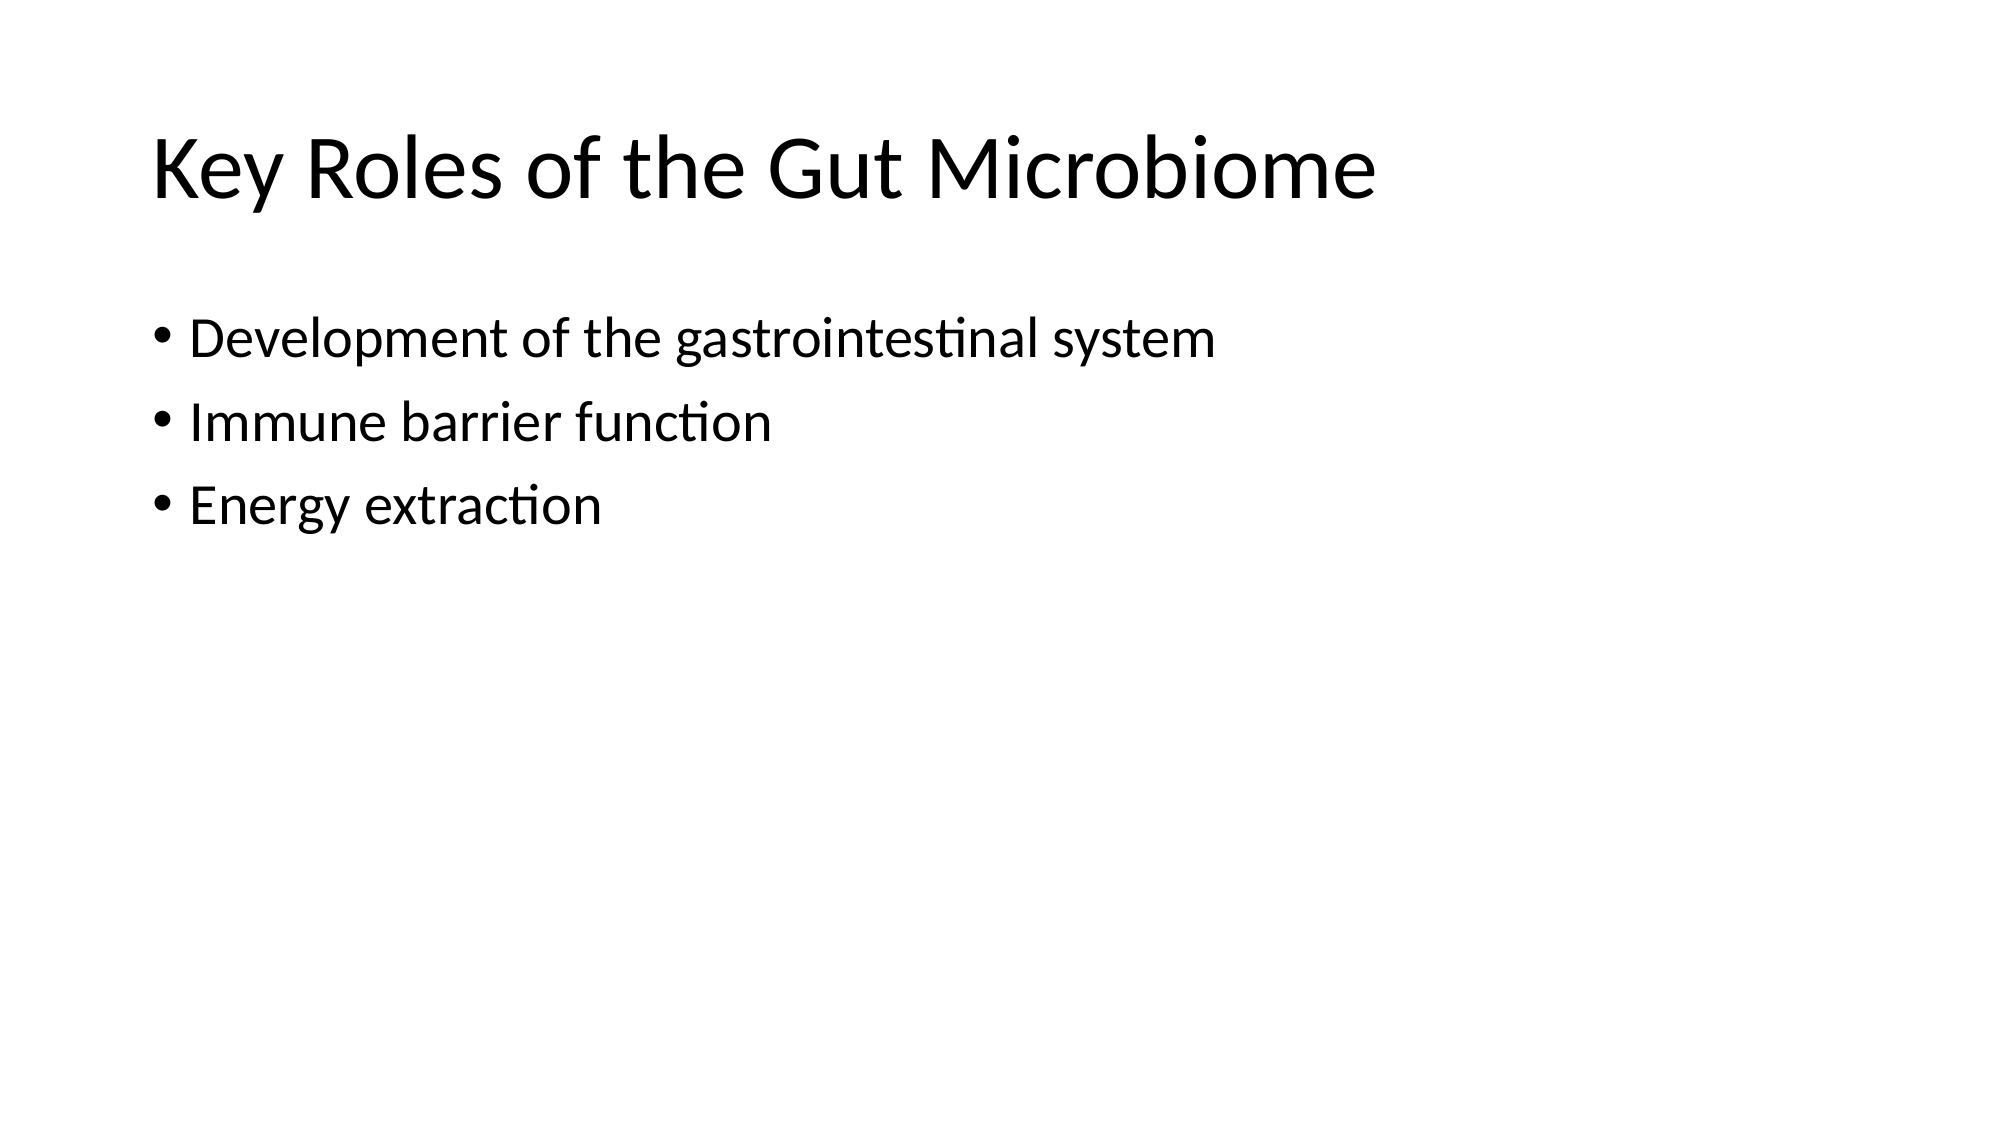

# Key Roles of the Gut Microbiome
Development of the gastrointestinal system
Immune barrier function
Energy extraction